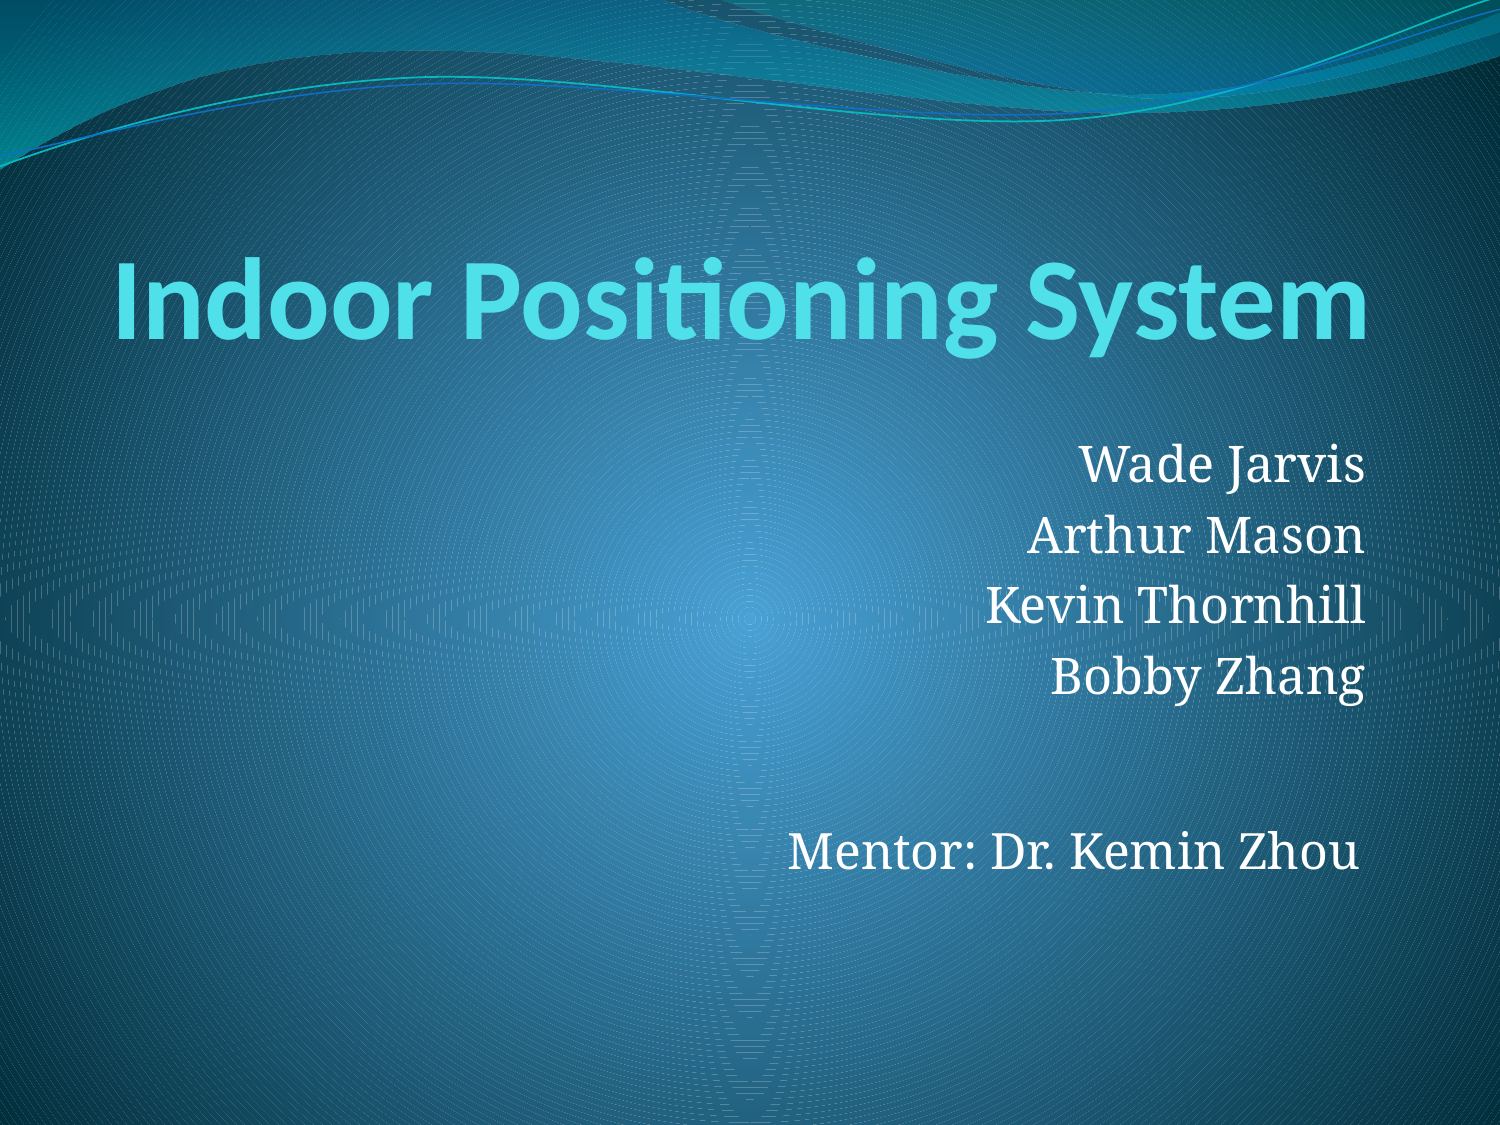

# Indoor Positioning System
Wade Jarvis
Arthur Mason
Kevin Thornhill
Bobby Zhang
Mentor: Dr. Kemin Zhou